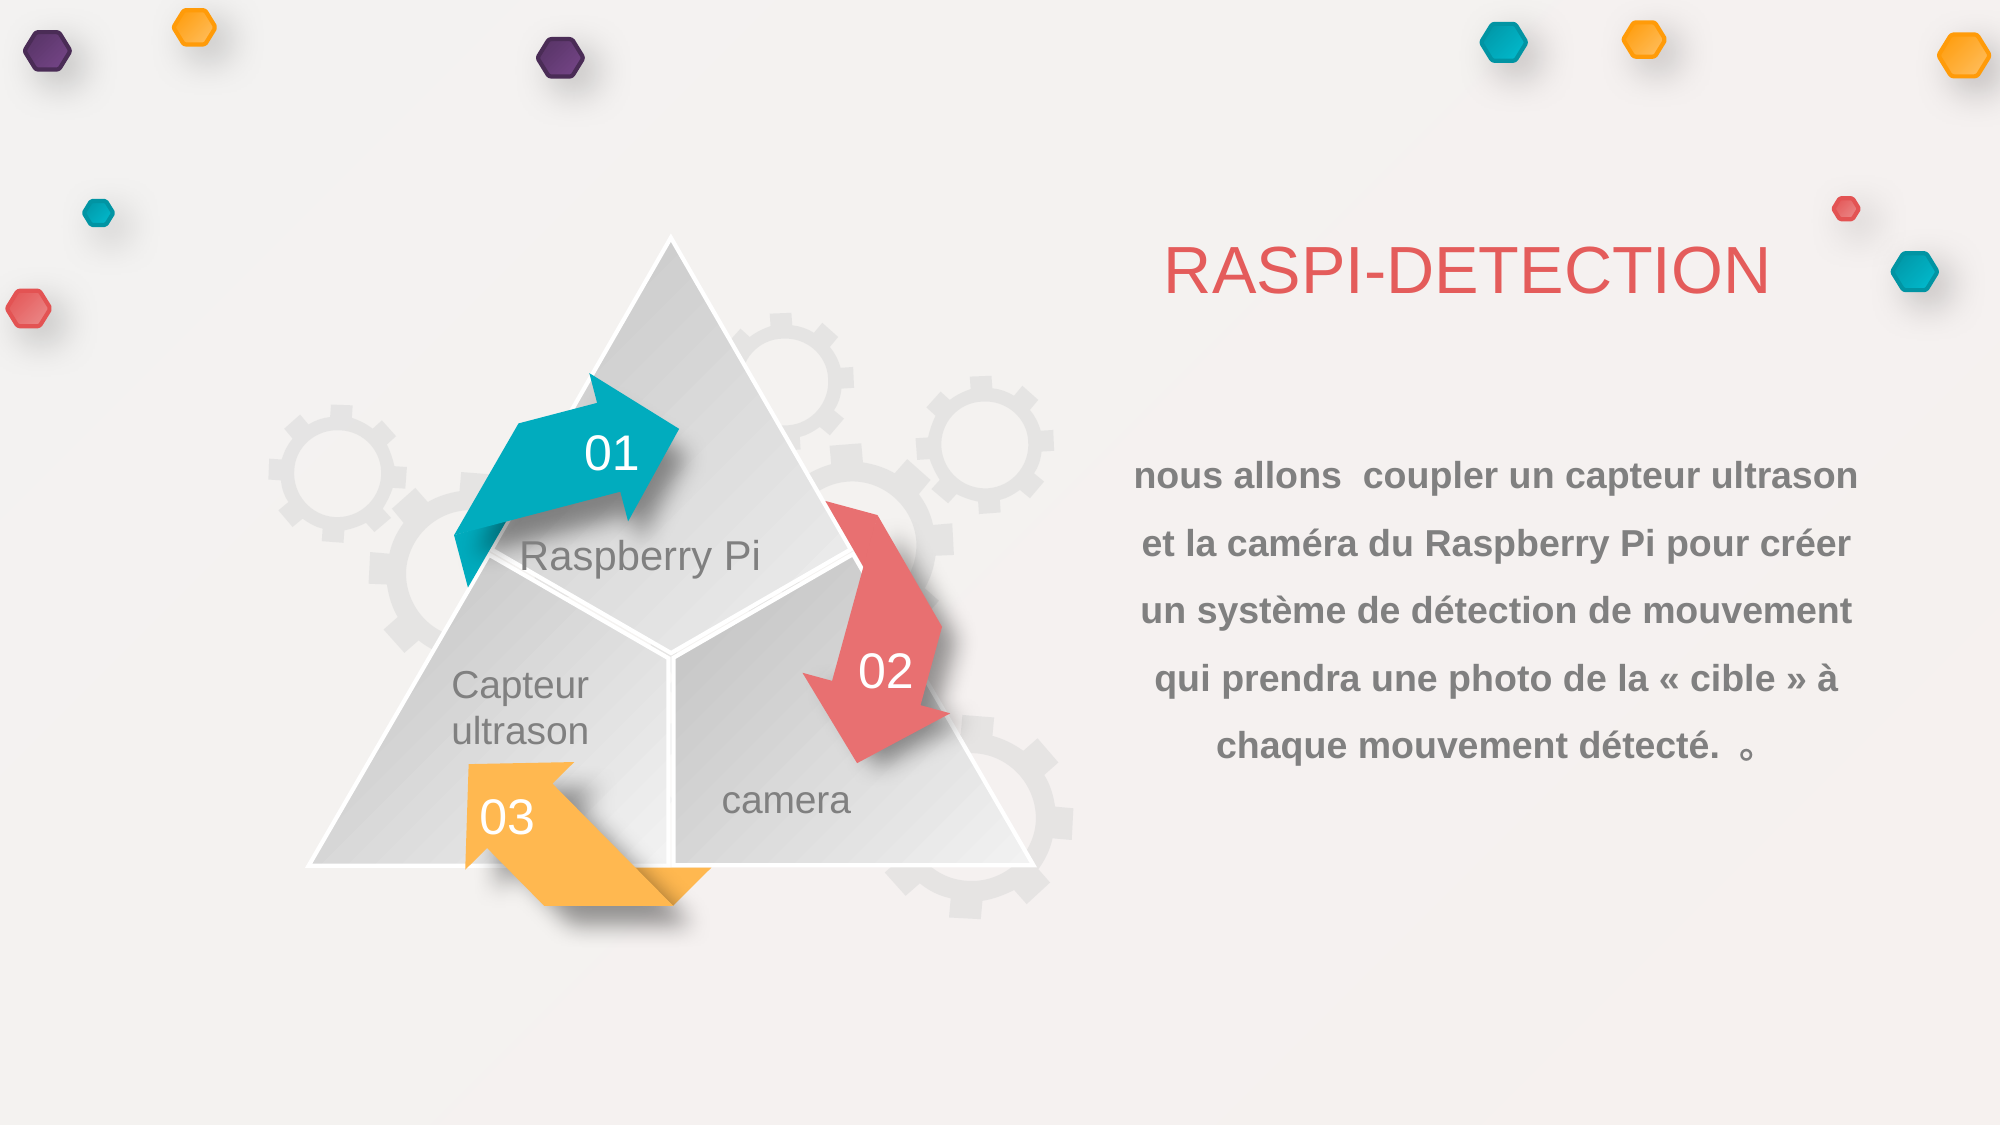

RASPI-DETECTION

01

nous allons  coupler un capteur ultrason et la caméra du Raspberry Pi pour créer un système de détection de mouvement qui prendra une photo de la « cible » à chaque mouvement détecté. 。

02
Raspberry Pi
Capteur ultrason

03

camera